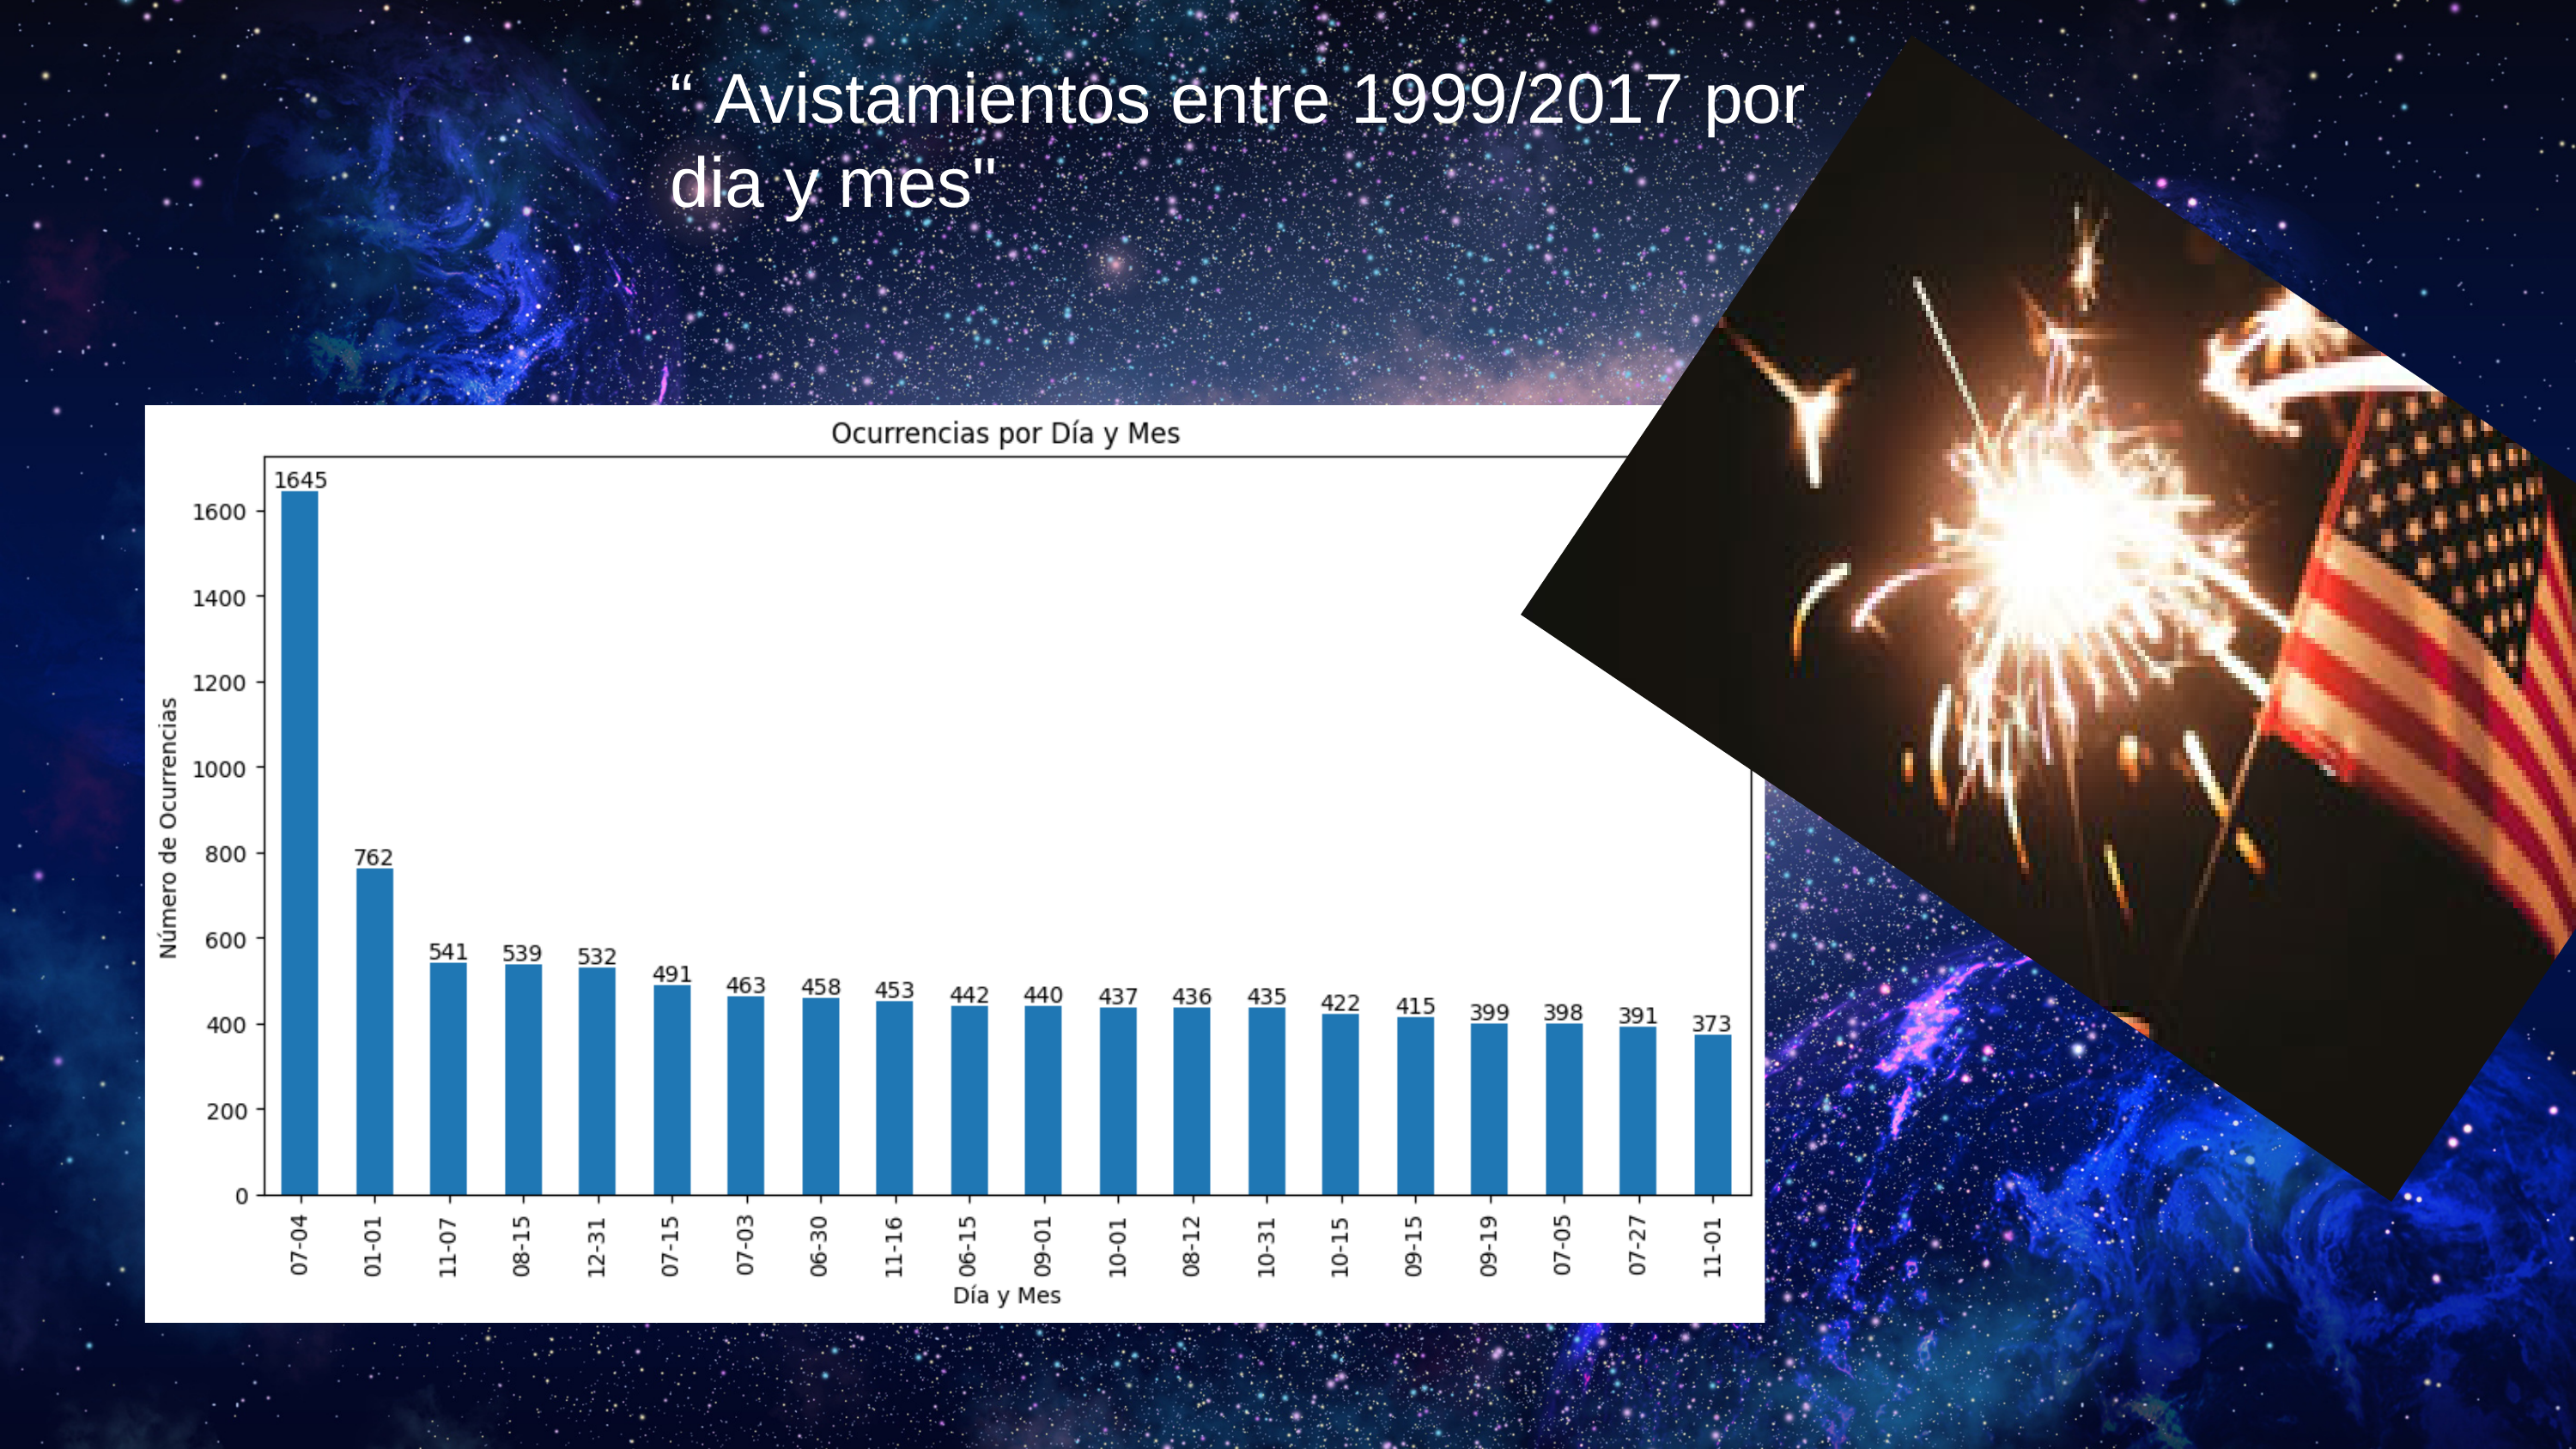

“ Avistamientos entre 1999/2017 por dia y mes"